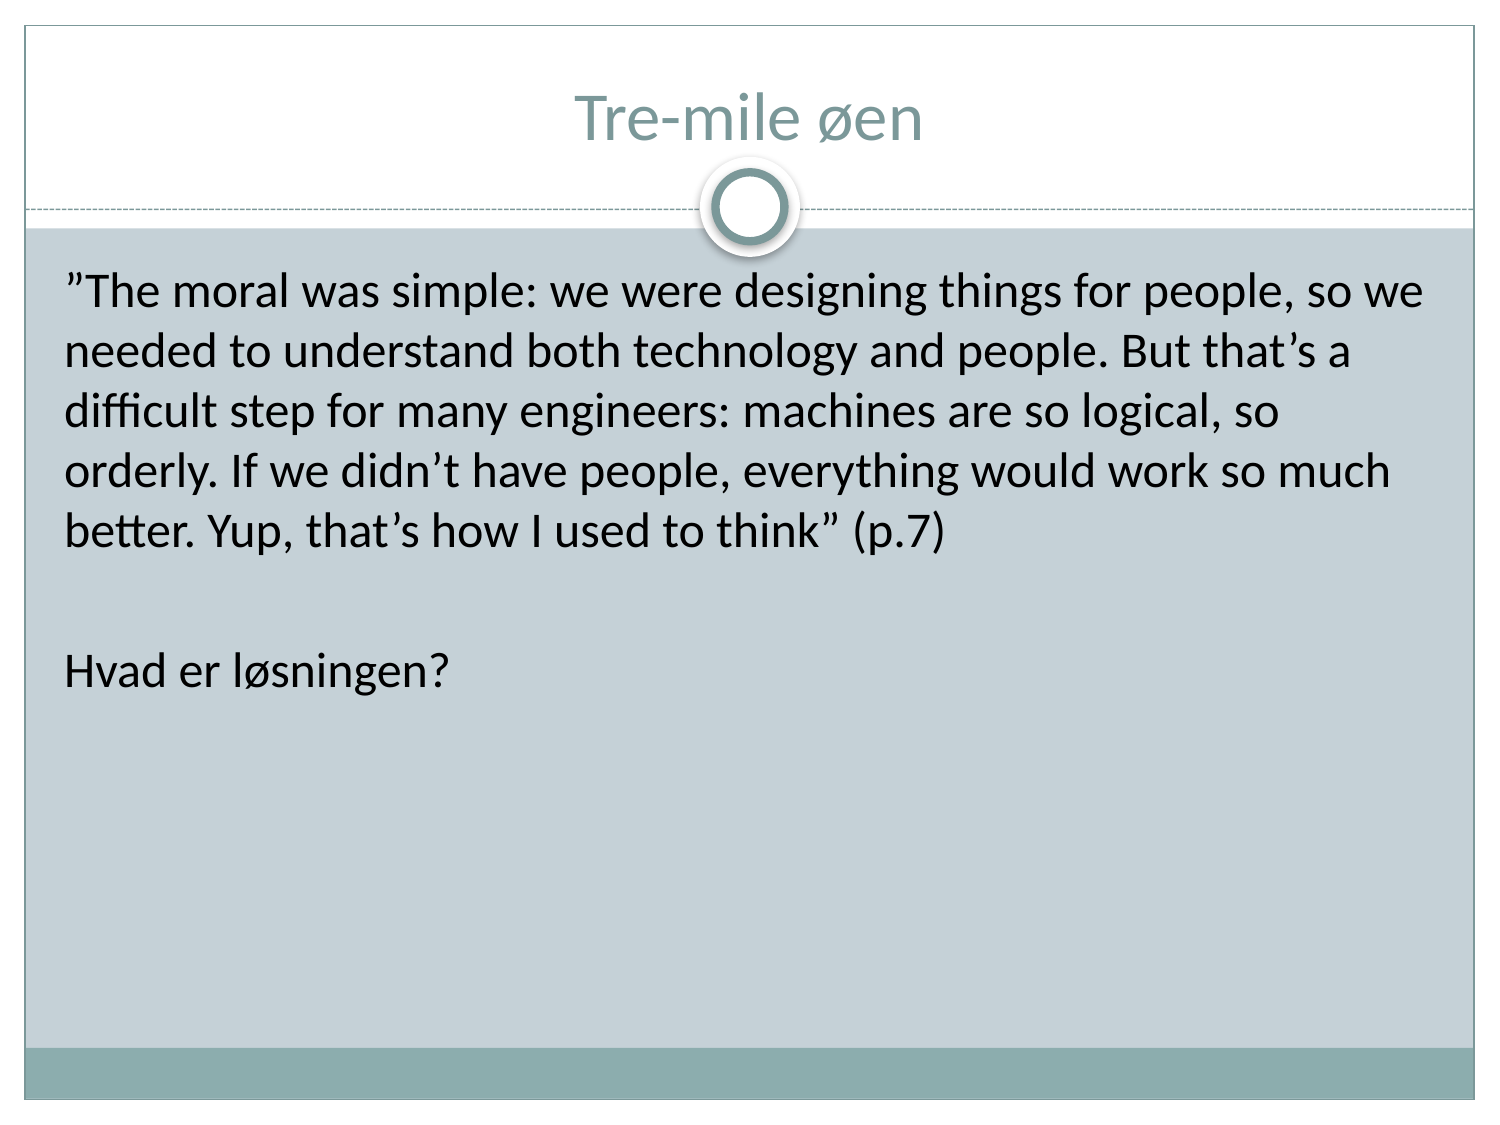

# Tre-mile øen
”The moral was simple: we were designing things for people, so we needed to understand both technology and people. But that’s a difficult step for many engineers: machines are so logical, so orderly. If we didn’t have people, everything would work so much better. Yup, that’s how I used to think” (p.7)

Hvad er løsningen?